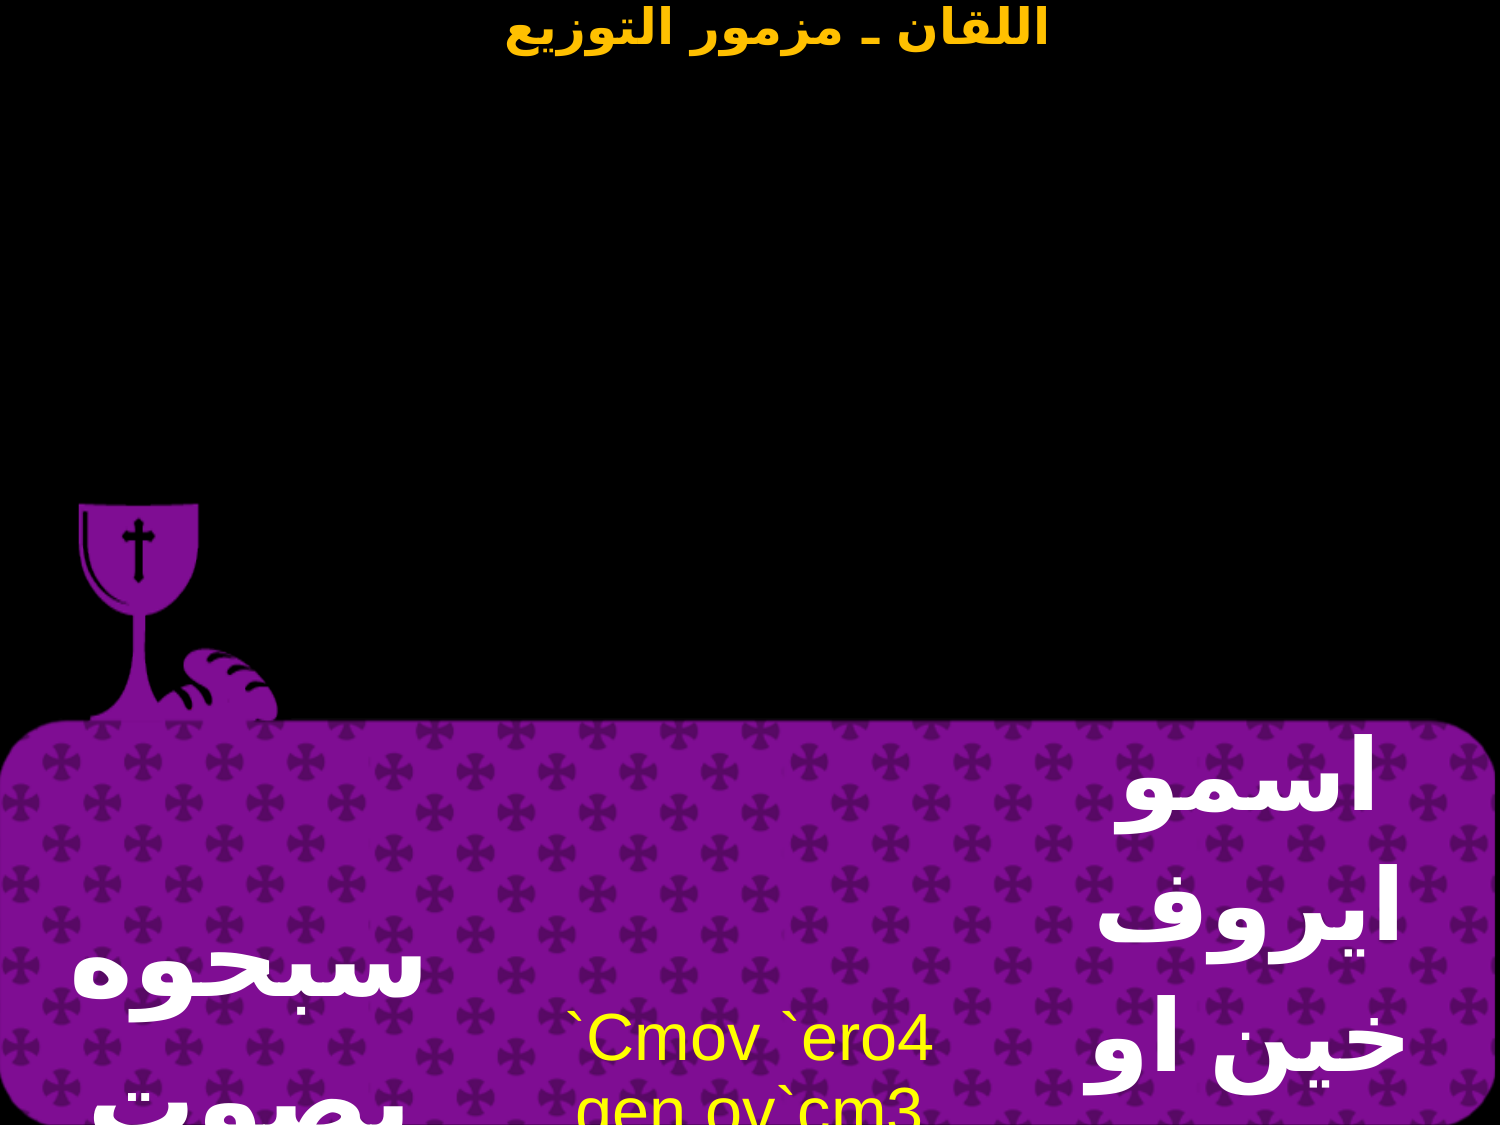

| سبحوه بصوت البوق | `Cmov `ero4 qen ov`cm3 `ncalpijjoc | اسمو ايروف خين او اسمى انسالبينغوس |
| --- | --- | --- |